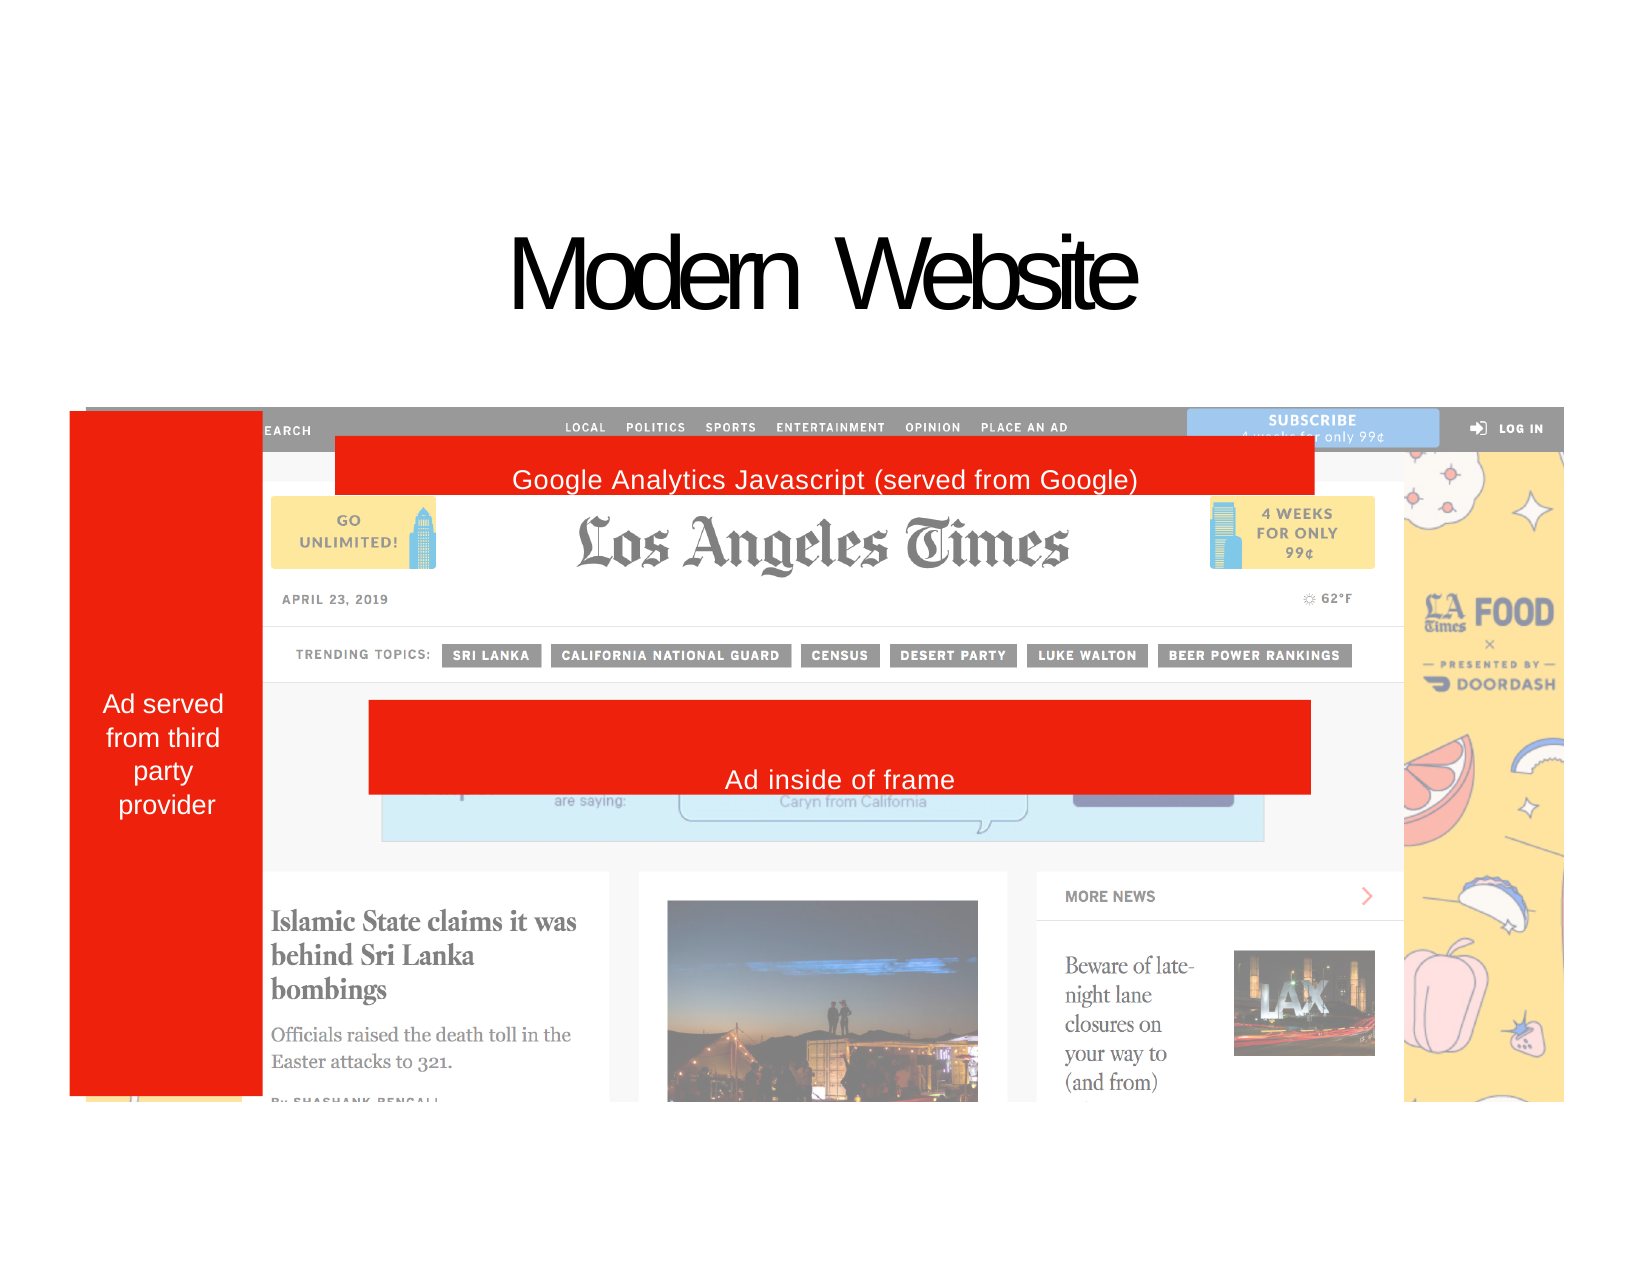

# Modern Website

Google Analytics Javascript (served from Google)
Ad served  from third  party  provider

Ad inside of frame